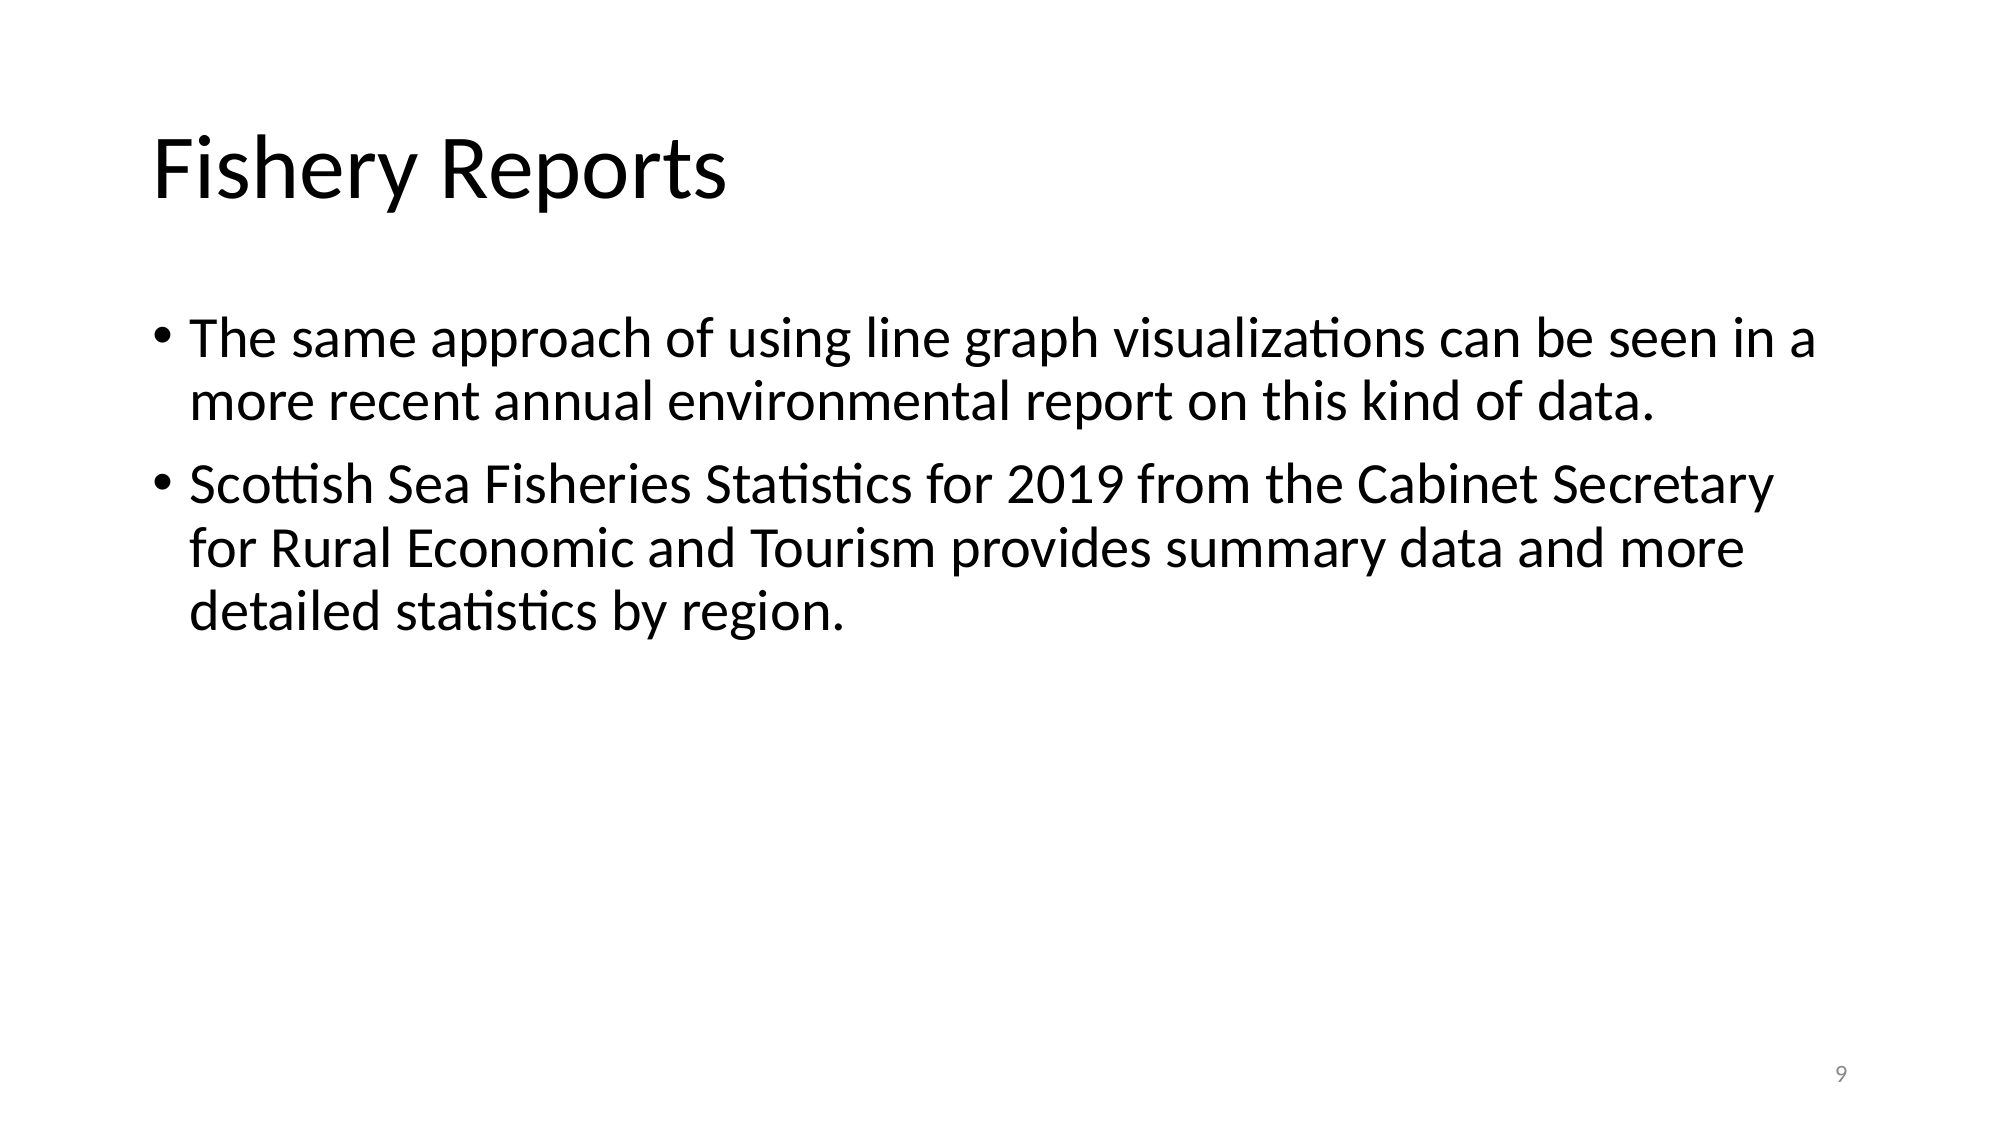

# Fishery Reports
The same approach of using line graph visualizations can be seen in a more recent annual environmental report on this kind of data.
Scottish Sea Fisheries Statistics for 2019 from the Cabinet Secretary for Rural Economic and Tourism provides summary data and more detailed statistics by region.

9